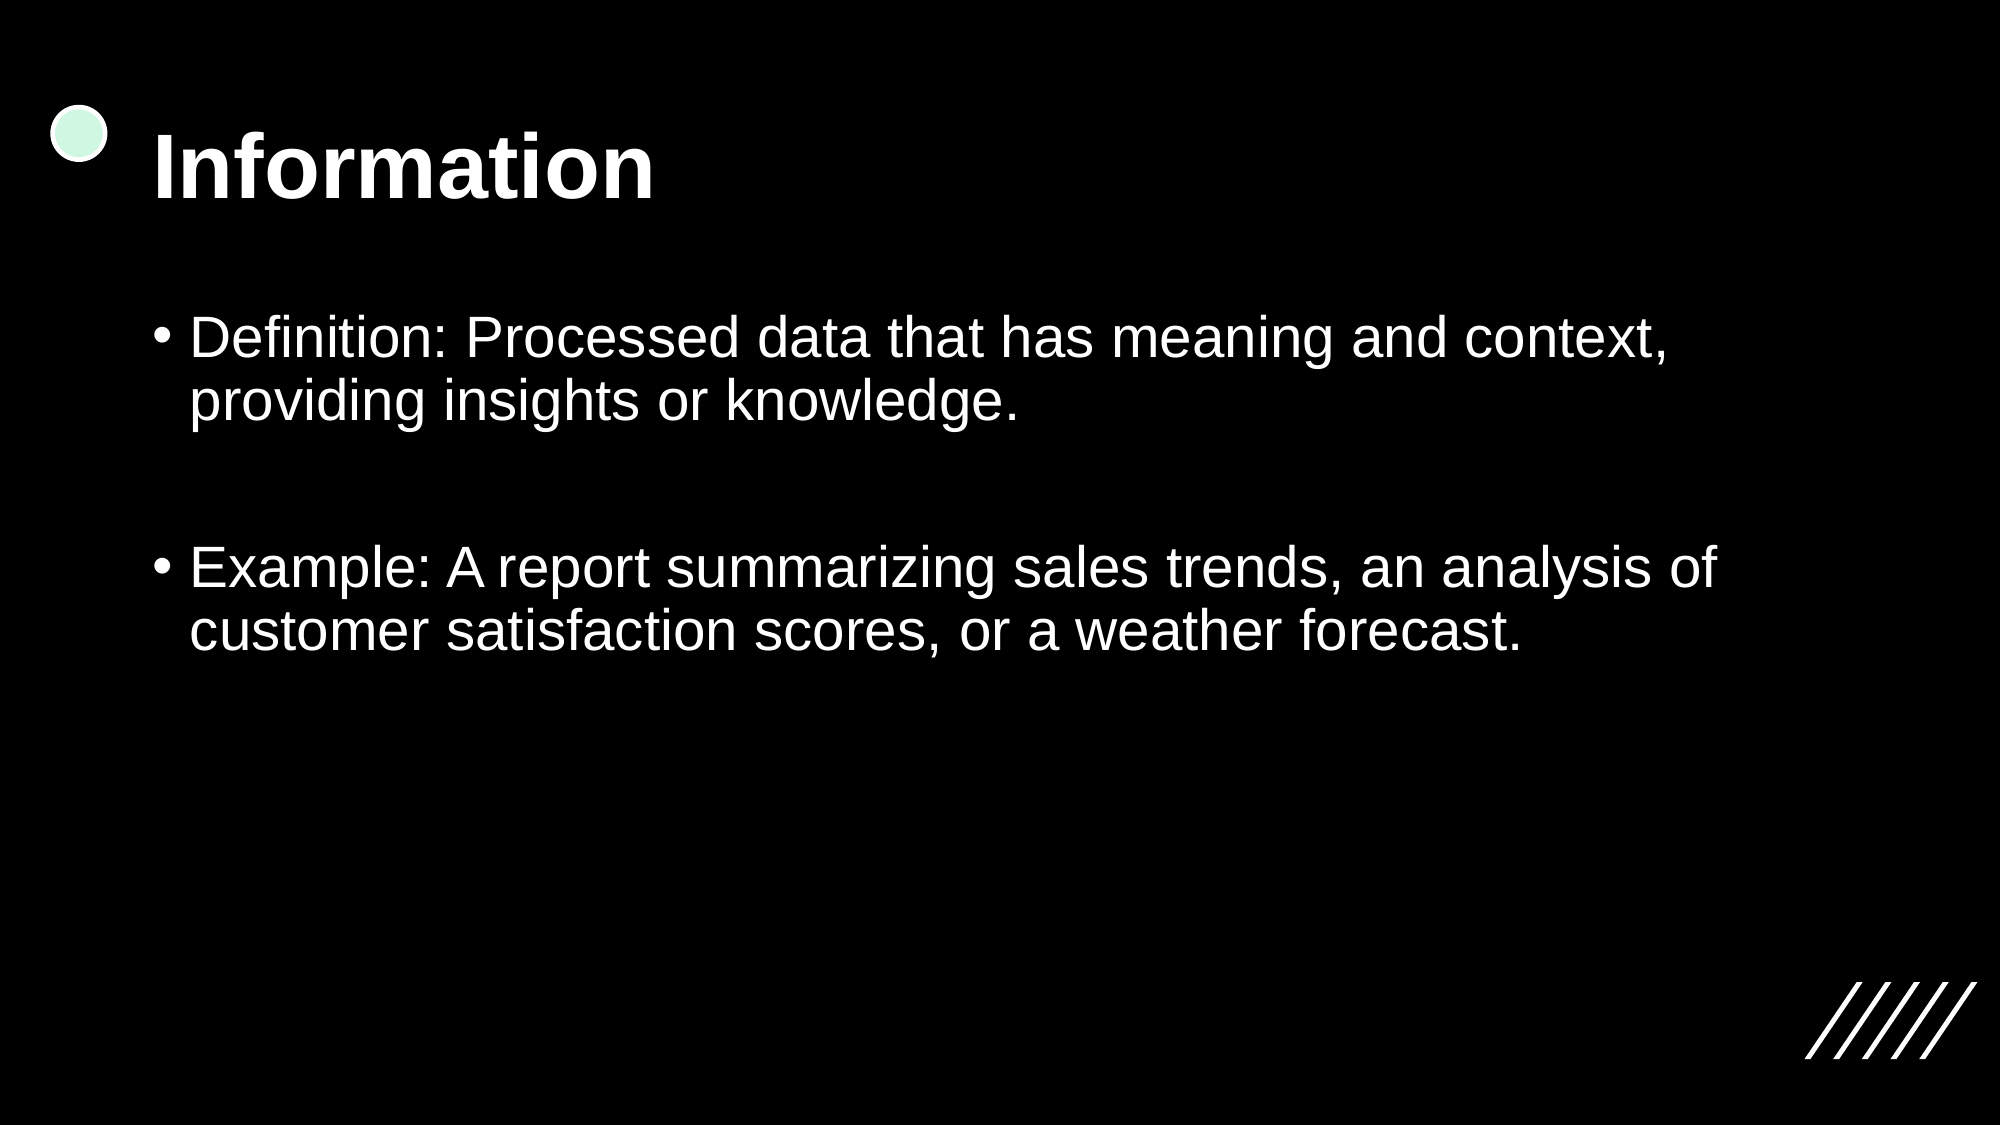

# Information
Definition: Processed data that has meaning and context, providing insights or knowledge.

Example: A report summarizing sales trends, an analysis of customer satisfaction scores, or a weather forecast.